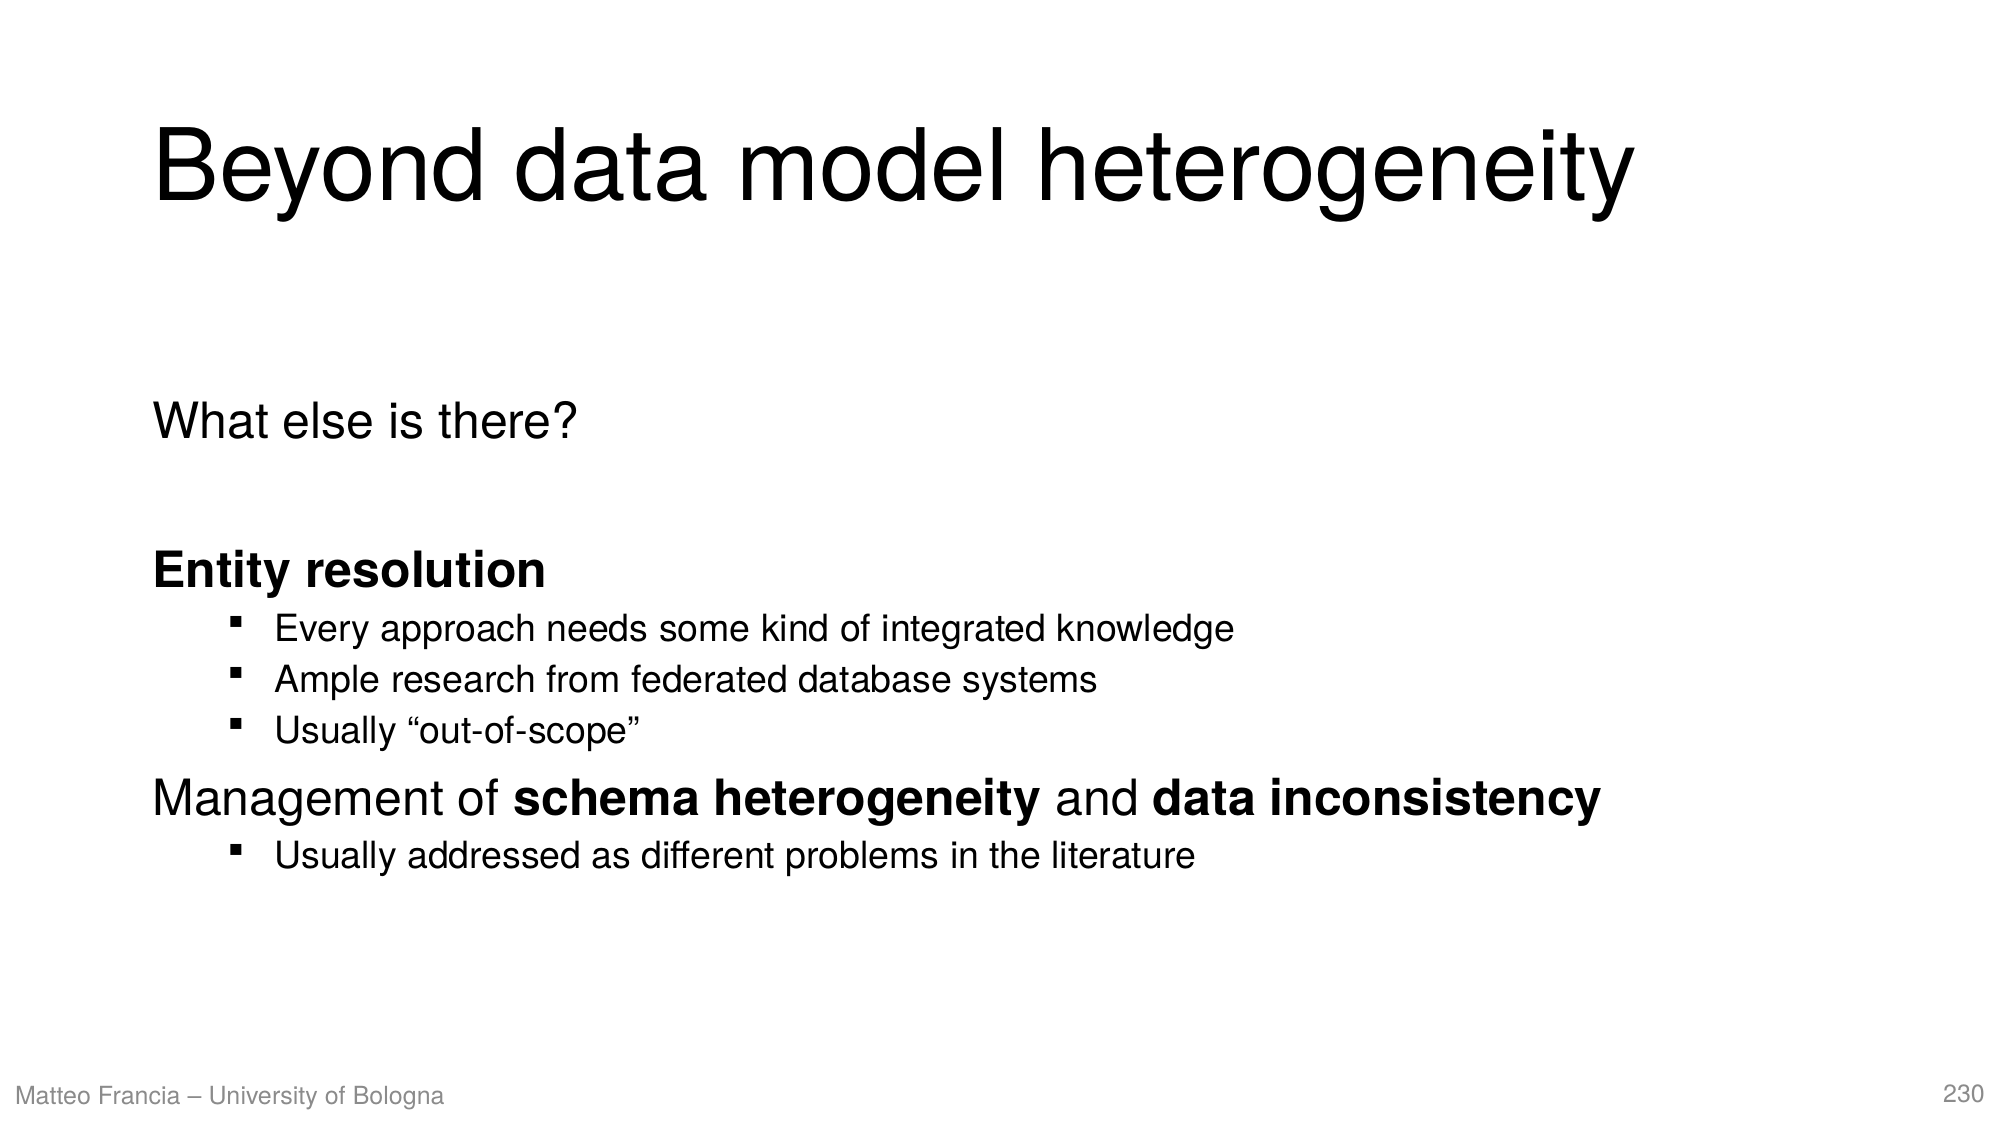

# Beyond data model heterogeneity
What else is there?

Entity resolution
Every approach needs some kind of integrated knowledge
Ample research from federated database systems
Usually “out-of-scope”
Management of schema heterogeneity and data inconsistency
Usually addressed as different problems in the literature

230
Matteo Francia – University of Bologna